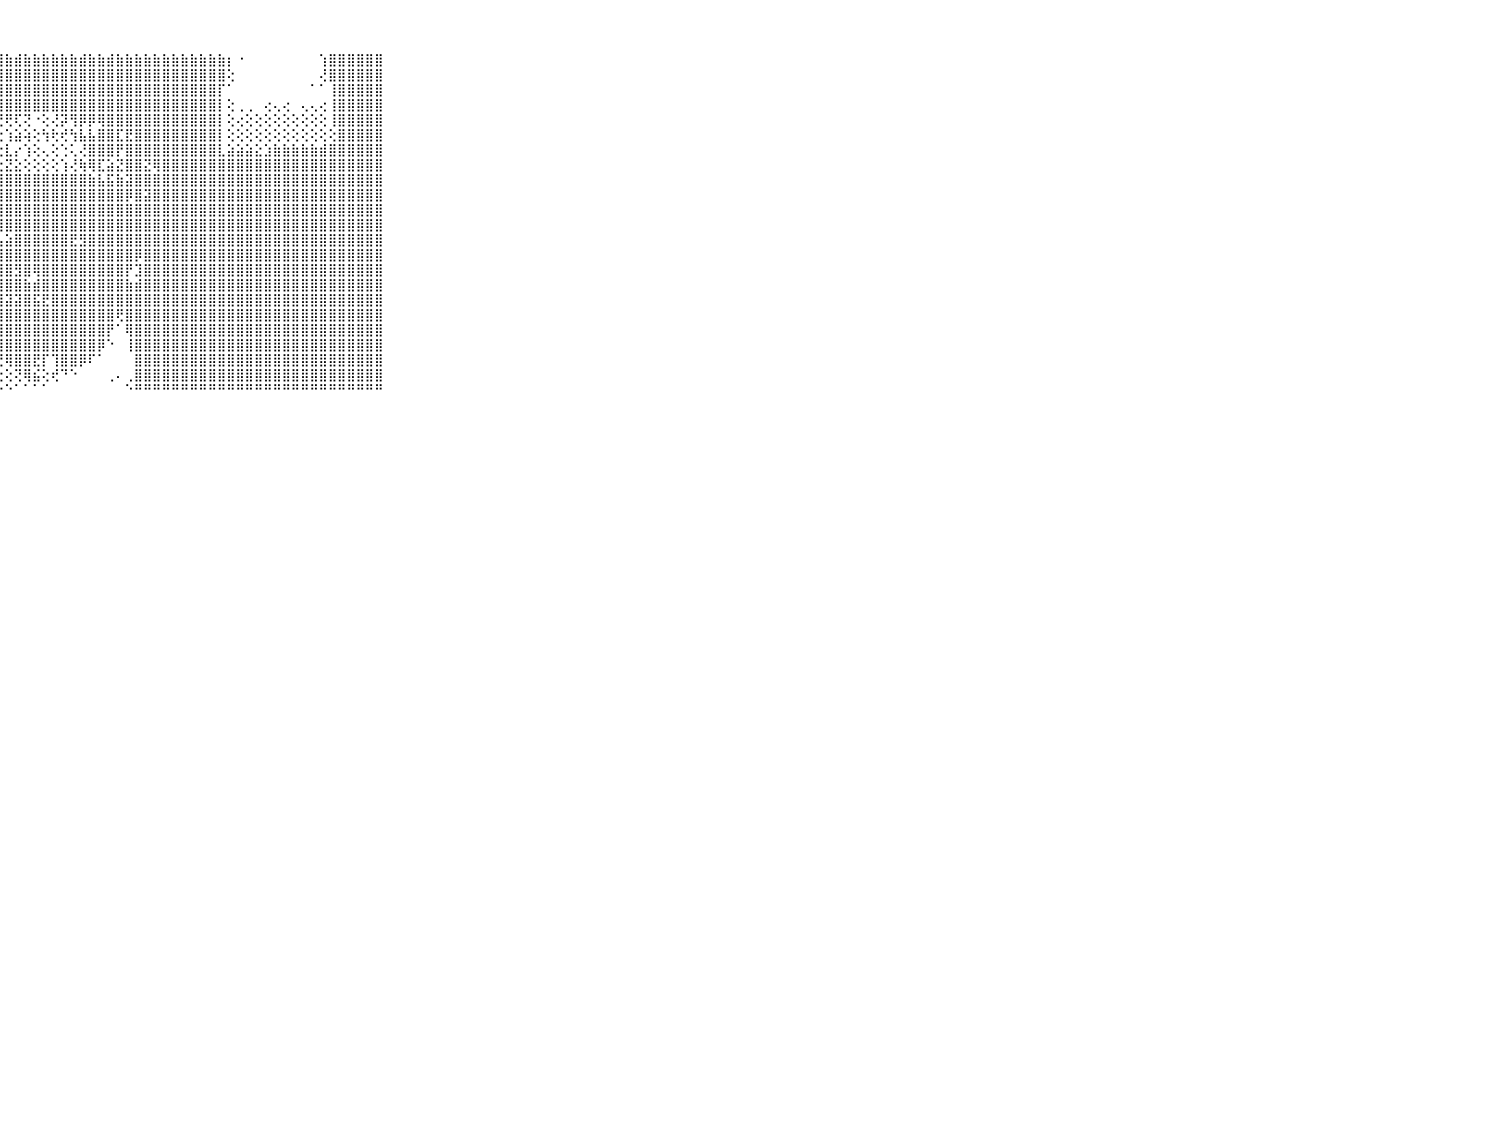

⠀⠀⠀⠀⠀⠀⠀⠀⠀⠀⠀⣵⣷⣷⣷⣷⣷⣷⣷⣿⣿⣷⣷⣷⣷⣷⣷⣾⣷⣾⣷⣷⣷⣷⣷⣷⣾⣷⣷⣾⣷⣷⣷⣷⣷⣷⣷⣷⣷⣷⣷⣷⡆⠐⠀⠀⠀⠀⠀⠀⠀⠀⢱⣿⣿⣿⣿⣿⣿⠀⠀⠀⠀⠀⠀⠀⠀⠀⠀⠀⠀
⠀⠀⠀⠀⠀⠀⠀⠀⠀⠀⠀⣿⣿⣿⣿⣿⣿⣿⣿⣿⣿⣿⣿⣿⣿⣿⣿⣿⣿⣿⣿⣿⣿⣿⣿⣿⣿⣿⣿⣿⣿⣿⣿⣿⣿⣿⣿⣿⣿⣿⣿⣿⢕⠀⠀⠀⠀⠀⠀⠀⠀⠀⢜⣿⣿⣿⣿⣿⣿⠀⠀⠀⠀⠀⠀⠀⠀⠀⠀⠀⠀
⠀⠀⠀⠀⠀⠀⠀⠀⠀⠀⠀⣿⣿⣿⣿⣿⣿⣿⣿⣿⣿⣿⣿⣿⣿⣿⣿⣿⣿⣿⣿⣿⣿⣿⣿⣿⣿⣿⣿⣿⣿⣿⣿⣿⣿⣿⣿⣿⣿⣿⣿⡏⠁⠀⠀⠀⠀⠀⠀⠀⠀⠁⠁⢸⣿⣿⣿⣿⣿⠀⠀⠀⠀⠀⠀⠀⠀⠀⠀⠀⠀
⠀⠀⠀⠀⠀⠀⠀⠀⠀⠀⠀⣿⣿⣿⣿⣿⣿⣿⣿⣿⣿⣿⣿⣿⣿⣿⣿⣿⣿⣿⣿⣿⣿⣿⣿⣿⣿⣿⣿⣿⣿⣿⣿⣿⣿⣿⣿⣿⣿⣿⣿⡇⢕⢀⢀⠀⢔⢄⢔⠀⢄⢄⢔⢸⣿⣿⣿⣿⣿⠀⠀⠀⠀⠀⠀⠀⠀⠀⠀⠀⠀
⠀⠀⠀⠀⠀⠀⠀⠀⠀⠀⠀⣿⣿⣿⣿⣿⣿⣿⣿⣿⣿⣿⣿⣿⣿⣿⡿⢟⢟⢏⢝⠐⢕⢜⡽⢻⡿⡿⢿⣿⣿⣿⣿⣿⣿⣿⣿⣿⣿⣿⣿⡇⢕⢔⢕⢕⢕⢕⢕⢕⢕⢕⢕⢸⣿⣿⣿⣿⣿⠀⠀⠀⠀⠀⠀⠀⠀⠀⠀⠀⠀
⠀⠀⠀⠀⠀⠀⠀⠀⠀⠀⠀⣿⣿⣿⣿⣿⣿⣿⣿⣿⣿⣿⣿⣿⣿⡿⢕⢕⢱⣵⢵⢕⢳⢗⢞⢳⣧⣧⣿⣿⣏⣟⣿⣿⣿⣿⣿⣿⣿⣿⣿⡇⢕⢕⢕⢕⢕⢕⢕⢕⢕⢕⢕⢕⣿⣿⣿⣿⣿⠀⠀⠀⠀⠀⠀⠀⠀⠀⠀⠀⠀
⠀⠀⠀⠀⠀⠀⠀⠀⠀⠀⠀⣿⣿⣿⣿⣿⣿⣿⣿⣿⣿⣿⣿⣿⣿⢕⣵⣕⣇⡔⢱⢕⢄⢕⢑⢅⢜⣿⣿⣿⡟⣿⣿⣿⣿⣿⣿⣿⣿⣿⣿⣇⣵⣵⣵⣕⣱⣷⣷⣷⣷⣷⣾⣿⣿⣿⣿⣿⣿⠀⠀⠀⠀⠀⠀⠀⠀⠀⠀⠀⠀
⠀⠀⠀⠀⠀⠀⠀⠀⠀⠀⠀⣿⣿⣿⣿⣿⣿⣿⣿⣿⣿⣿⣿⣿⣿⣯⣏⣕⣝⣕⢕⢕⢕⢕⢱⢜⢷⢿⣏⣵⣝⣿⣿⣝⢿⣿⣿⣿⣿⣿⣿⣿⣿⣿⣿⣿⣿⣿⣿⣿⣿⣿⣿⣿⣿⣿⣿⣿⣿⠀⠀⠀⠀⠀⠀⠀⠀⠀⠀⠀⠀
⠀⠀⠀⠀⠀⠀⠀⠀⠀⠀⠀⣿⣿⣿⣿⣿⣿⣿⣿⣿⣿⣿⣿⣿⡿⢽⣿⣿⣿⣿⣿⣿⣿⣿⣿⣿⣿⣷⣧⣯⣷⣽⣿⣿⣿⣿⣿⣿⣿⣿⣿⣿⣿⣿⣿⣿⣿⣿⣿⣿⣿⣿⣿⣿⣿⣿⣿⣿⣿⠀⠀⠀⠀⠀⠀⠀⠀⠀⠀⠀⠀
⠀⠀⠀⠀⠀⠀⠀⠀⠀⠀⠀⣿⣿⣿⣿⣿⣿⣿⣿⣿⣿⣿⣿⣿⢇⣾⣿⣿⣿⣿⣿⣿⣿⣿⣿⣿⣿⣿⣿⣿⣿⡿⣿⣽⣿⣿⣿⣿⣿⣿⣿⣿⣿⣿⣿⣿⣿⣿⣿⣿⣿⣿⣿⣿⣿⣿⣿⣿⣿⠀⠀⠀⠀⠀⠀⠀⠀⠀⠀⠀⠀
⠀⠀⠀⠀⠀⠀⠀⠀⠀⠀⠀⣿⣿⣿⣿⣿⣿⣿⣿⣿⣿⣿⣿⣿⢕⣿⣿⣿⣿⣿⣿⣿⣿⣿⣿⣿⣿⣿⣿⣿⣿⣿⣿⣿⣿⣿⣿⣿⣿⣿⣿⣿⣿⣿⣿⣿⣿⣿⣿⣿⣿⣿⣿⣿⣿⣿⣿⣿⣿⠀⠀⠀⠀⠀⠀⠀⠀⠀⠀⠀⠀
⠀⠀⠀⠀⠀⠀⠀⠀⠀⠀⠀⣿⣿⣿⣿⣿⣿⣿⣿⣿⣿⣿⣿⣿⣇⣿⣿⣿⣿⣿⣿⣿⣿⣿⣿⣿⣿⣿⣿⣿⣿⣿⣿⣿⣿⣿⣿⣿⣿⣿⣿⣿⣿⣿⣿⣿⣿⣿⣿⣿⣿⣿⣿⣿⣿⣿⣿⣿⣿⠀⠀⠀⠀⠀⠀⠀⠀⠀⠀⠀⠀
⠀⠀⠀⠀⠀⠀⠀⠀⠀⠀⠀⣿⣿⣿⣿⣿⣿⣿⣿⣿⣿⣿⣿⣿⣿⣿⣿⣧⣵⣿⣿⣿⣿⣿⣿⣟⣻⣿⣿⣿⣿⣿⣿⣿⣿⣿⣿⣿⣿⣿⣿⣿⣿⣿⣿⣿⣿⣿⣿⣿⣿⣿⣿⣿⣿⣿⣿⣿⣿⠀⠀⠀⠀⠀⠀⠀⠀⠀⠀⠀⠀
⠀⠀⠀⠀⠀⠀⠀⠀⠀⠀⠀⣿⣿⣿⣿⣿⣿⣿⣿⣿⣿⣿⣿⣿⣿⣿⣿⣿⣿⣿⣿⣿⣿⣿⣿⣿⣿⣿⣿⣿⣿⣿⡿⣿⣿⣿⣿⣿⣿⣿⣿⣿⣿⣿⣿⣿⣿⣿⣿⣿⣿⣿⣿⣿⣿⣿⣿⣿⣿⠀⠀⠀⠀⠀⠀⠀⠀⠀⠀⠀⠀
⠀⠀⠀⠀⠀⠀⠀⠀⠀⠀⠀⣿⣿⣿⣿⣿⣿⣿⣿⣿⣿⣿⣿⣿⣿⣿⣿⣿⣿⣻⣿⢿⣿⣿⣿⣿⣿⣿⣿⣿⣿⡟⣹⣿⣿⣿⣿⣿⣿⣿⣿⣿⣿⣿⣿⣿⣿⣿⣿⣿⣿⣿⣿⣿⣿⣿⣿⣿⣿⠀⠀⠀⠀⠀⠀⠀⠀⠀⠀⠀⠀
⠀⠀⠀⠀⠀⠀⠀⠀⠀⠀⠀⣿⣿⣿⣿⣿⣿⣿⣿⣿⣿⣿⣿⣿⣿⣿⣿⣿⣿⣿⣷⣾⣿⣿⣿⣿⣿⣿⣿⣿⣿⣷⣾⣿⣿⣿⣿⣿⣿⣿⣿⣿⣿⣿⣿⣿⣿⣿⣿⣿⣿⣿⣿⣿⣿⣿⣿⣿⣿⠀⠀⠀⠀⠀⠀⠀⠀⠀⠀⠀⠀
⠀⠀⠀⠀⠀⠀⠀⠀⠀⠀⠀⣿⣿⣿⣿⣿⣿⣿⣿⣿⣿⣿⣿⣿⣿⣿⣿⣿⣽⣽⣿⣯⣟⣿⣿⣿⣿⣿⣿⣿⣿⣿⣿⣿⣿⣿⣿⣿⣿⣿⣿⣿⣿⣿⣿⣿⣿⣿⣿⣿⣿⣿⣿⣿⣿⣿⣿⣿⣿⠀⠀⠀⠀⠀⠀⠀⠀⠀⠀⠀⠀
⠀⠀⠀⠀⠀⠀⠀⠀⠀⠀⠀⣿⣿⣿⣿⣿⣿⣿⣿⣿⣿⣿⣿⣿⣿⣿⣿⣿⣿⣿⣿⣿⣿⣿⣿⣿⣿⣿⣿⣿⢟⣿⣿⣿⣿⣿⣿⣿⣿⣿⣿⣿⣿⣿⣿⣿⣿⣿⣿⣿⣿⣿⣿⣿⣿⣿⣿⣿⣿⠀⠀⠀⠀⠀⠀⠀⠀⠀⠀⠀⠀
⠀⠀⠀⠀⠀⠀⠀⠀⠀⠀⠀⣿⣿⣿⣿⣿⣿⣿⣿⣿⣿⣿⣿⣿⣿⣿⣿⣿⣿⣿⣿⣿⣿⣿⣿⣿⣿⣿⣿⡟⠁⢿⣿⣿⣿⣿⣿⣿⣿⣿⣿⣿⣿⣿⣿⣿⣿⣿⣿⣿⣿⣿⣿⣿⣿⣿⣿⣿⣿⠀⠀⠀⠀⠀⠀⠀⠀⠀⠀⠀⠀
⠀⠀⠀⠀⠀⠀⠀⠀⠀⠀⠀⣿⣿⣿⣿⣿⣿⣿⣿⣿⣿⣿⣿⣿⣿⣿⢇⢸⣿⣿⣿⣿⣿⣿⣿⣿⣿⣿⡿⠑⠀⢸⣿⣿⣿⣿⣿⣿⣿⣿⣿⣿⣿⣿⣿⣿⣿⣿⣿⣿⣿⣿⣿⣿⣿⣿⣿⣿⣿⠀⠀⠀⠀⠀⠀⠀⠀⠀⠀⠀⠀
⠀⠀⠀⠀⠀⠀⠀⠀⠀⠀⠀⣿⣿⣿⣿⣿⣿⣿⣿⣿⣿⣿⣿⣿⣿⣿⢕⢜⢿⣿⣿⣟⡏⢹⣿⣿⡿⠏⠁⠀⠀⠀⣿⣿⣿⣿⣿⣿⣿⣿⣿⣿⣿⣿⣿⣿⣿⣿⣿⣿⣿⣿⣿⣿⣿⣿⣿⣿⣿⠀⠀⠀⠀⠀⠀⠀⠀⠀⠀⠀⠀
⠀⠀⠀⠀⠀⠀⠀⠀⠀⠀⠀⣿⣿⣿⣿⣿⣿⣿⣿⣿⣿⣿⣿⣿⣿⣿⠕⢕⢕⢝⢿⣮⢕⢞⠙⠑⠀⠀⠀⢀⠄⢀⣿⣿⣿⣿⣿⣿⣿⣿⣿⣿⣿⣿⣿⣿⣿⣿⣿⣿⣿⣿⣿⣿⣿⣿⣿⣿⣿⠀⠀⠀⠀⠀⠀⠀⠀⠀⠀⠀⠀
⠀⠀⠀⠀⠀⠀⠀⠀⠀⠀⠀⠛⠛⠛⠛⠛⠛⠛⠛⠛⠛⠛⠛⠛⠛⠛⠀⠑⠑⠁⠁⠁⠁⠀⠀⠀⠀⠀⠀⠀⠀⠑⠛⠛⠛⠛⠛⠛⠛⠛⠛⠛⠛⠛⠛⠛⠛⠛⠛⠛⠛⠛⠛⠛⠛⠛⠛⠛⠛⠀⠀⠀⠀⠀⠀⠀⠀⠀⠀⠀⠀